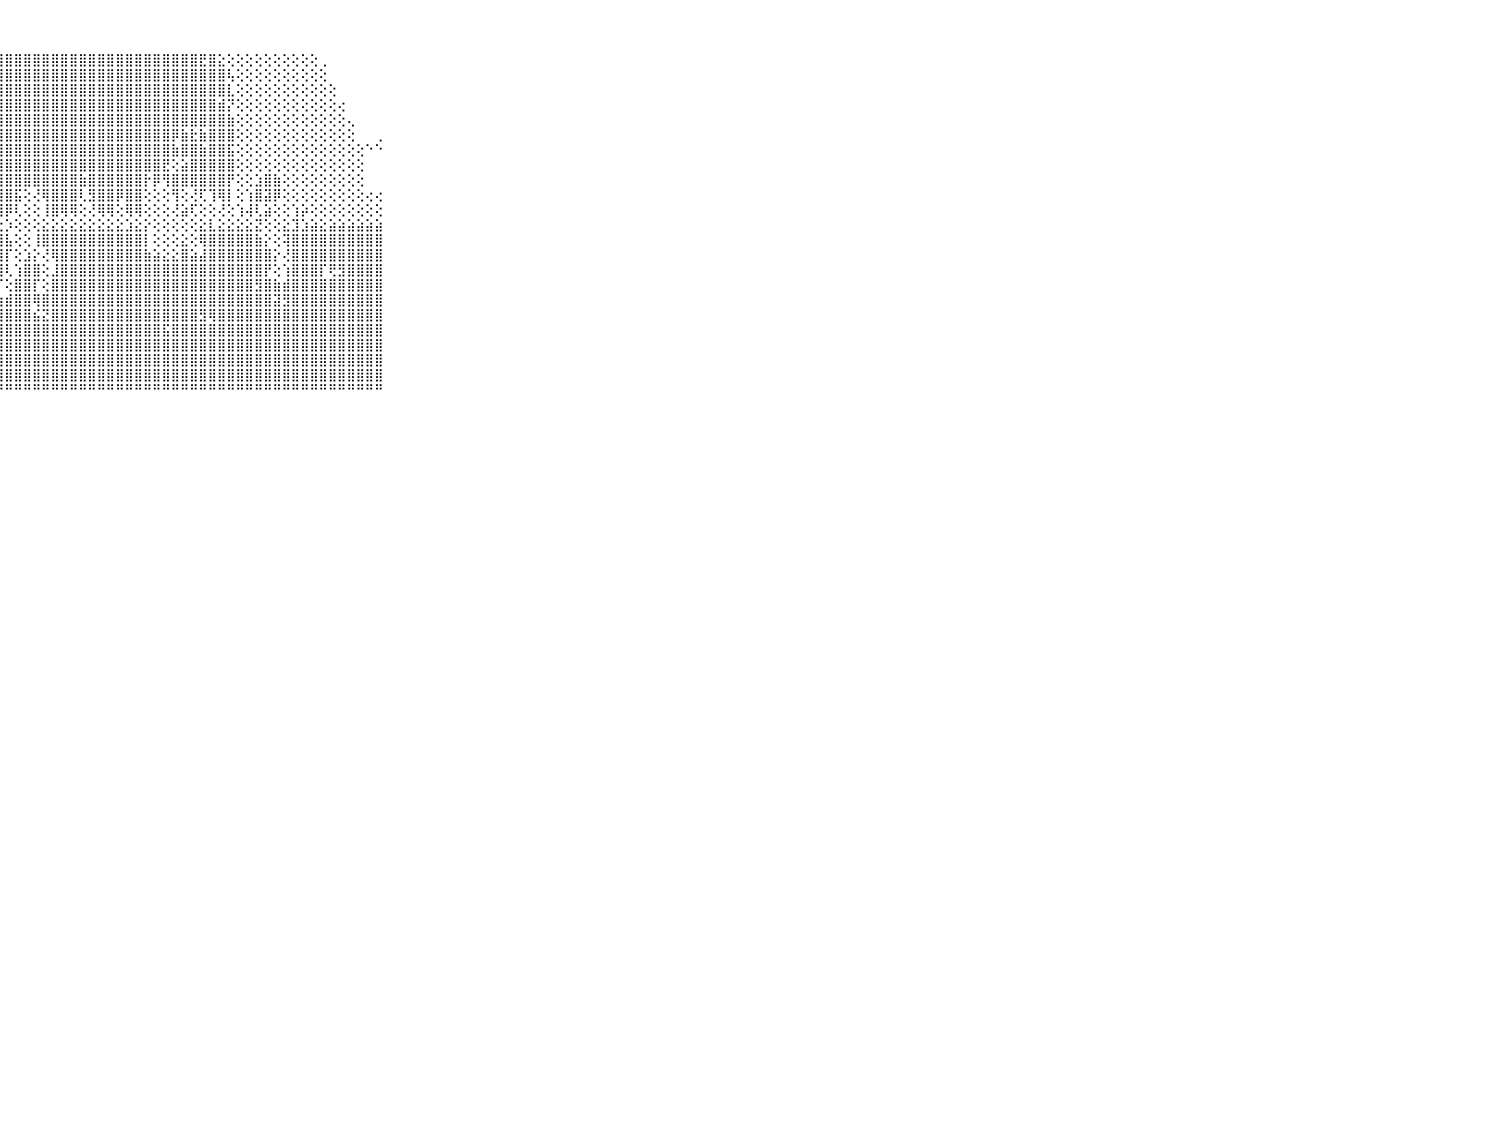

⠀⠀⠀⠀⠀⠀⠀⠀⠀⠀⠀⣿⣿⣿⣿⣿⣿⣿⣿⣿⣿⣿⣿⣿⣿⣿⣿⣿⣿⣿⣿⣿⣿⣿⣿⣿⣿⣿⣿⣿⣿⣿⣿⣿⣿⣿⣿⣿⣿⣟⣿⣕⢕⢕⢕⢕⢕⢕⢕⢕⢕⢕⢀⠀⠀⠀⠀⠀⠀⠀⠀⠀⠀⠀⠀⠀⠀⠀⠀⠀⠀
⠀⠀⠀⠀⠀⠀⠀⠀⠀⠀⠀⣿⣿⣿⣿⣿⣿⣿⣿⣿⣿⣿⣿⣿⣿⣿⣿⣿⣿⣿⣿⣿⣿⣿⣿⣿⣿⣿⣿⣿⣿⣿⣿⣿⣿⣿⣿⣿⣿⣿⣿⣿⢧⢕⢕⢕⢕⢕⢕⢕⢕⢕⢕⠀⠀⠀⠀⠀⠀⠀⠀⠀⠀⠀⠀⠀⠀⠀⠀⠀⠀
⠀⠀⠀⠀⠀⠀⠀⠀⠀⠀⠀⣿⣿⣿⣿⣿⣿⣿⣿⣿⣿⣿⣿⣿⣿⣿⣿⣿⣿⣿⣿⣿⣿⣿⣿⣿⣿⣿⣿⣿⣿⣿⣿⣿⣿⣿⣿⣿⣿⣿⣿⣿⣇⢕⢕⢕⢕⢕⢕⢕⢕⢕⢕⢕⠀⠀⠀⠀⠀⠀⠀⠀⠀⠀⠀⠀⠀⠀⠀⠀⠀
⠀⠀⠀⠀⠀⠀⠀⠀⠀⠀⠀⣿⣿⣿⣿⣿⣿⣿⣿⣿⣿⣿⣿⣿⣿⣿⣿⣿⣿⣿⣿⣿⣿⣿⣿⣿⣿⣿⣿⣿⣿⣿⣿⣿⣿⣿⣿⣿⣿⣿⣿⣾⡝⢕⢕⢕⢕⢕⢕⢕⢕⢕⢕⢕⢔⠀⠀⠀⠀⠀⠀⠀⠀⠀⠀⠀⠀⠀⠀⠀⠀
⠀⠀⠀⠀⠀⠀⠀⠀⠀⠀⠀⣿⣿⣿⣿⣿⣿⣿⣿⣿⣿⣿⣿⣿⣿⣿⣿⣿⣿⣿⣿⣿⣿⣿⣿⣿⣿⣿⣿⣿⣿⣿⣿⣿⣿⣿⣿⣿⣿⣿⣿⣿⣷⢕⢕⢕⢕⢕⢕⢕⢕⢕⢕⢕⢕⢄⠀⠀⠀⠀⠀⠀⠀⠀⠀⠀⠀⠀⠀⠀⠀
⠀⠀⠀⠀⠀⠀⠀⠀⠀⠀⠀⣿⣿⣿⣿⣿⣿⣿⣿⣿⣿⣿⣿⣿⣿⣿⣿⣿⣿⣿⣿⣿⣿⣿⣿⣿⣿⣿⣿⣿⣿⣿⣿⣿⣿⣿⡿⣷⣗⣷⣿⣿⣿⢕⢕⢕⢕⢕⢕⢕⢕⢕⢕⢕⢕⢕⠀⠀⢀⠀⠀⠀⠀⠀⠀⠀⠀⠀⠀⠀⠀
⠀⠀⠀⠀⠀⠀⠀⠀⠀⠀⠀⣿⣿⣿⣿⣿⣿⣿⣿⣿⣿⣿⣿⣿⣿⣿⣿⣿⣿⣿⣿⣿⣿⣿⣿⣿⣿⣿⣿⣿⣿⣿⣿⣿⣿⣿⣷⣿⣿⣷⣿⣿⣯⢕⢕⢕⢕⢕⢕⢕⢕⢕⢕⢕⢕⢕⢕⠑⠑⠀⠀⠀⠀⠀⠀⠀⠀⠀⠀⠀⠀
⠀⠀⠀⠀⠀⠀⠀⠀⠀⠀⠀⣿⣿⣿⣿⣿⣿⣿⣿⣿⣿⣿⣿⣿⣿⣿⣿⣿⣿⣿⣿⣿⣿⣿⣿⣿⣿⣿⣿⣿⣿⣿⣿⣿⣿⣟⢕⣵⣿⣿⣿⣿⣿⢕⢕⢕⢕⢕⢕⢕⢕⢕⢕⢕⢕⢕⢕⠀⠀⠀⠀⠀⠀⠀⠀⠀⠀⠀⠀⠀⠀
⠀⠀⠀⠀⠀⠀⠀⠀⠀⠀⠀⣿⣿⣿⣿⣿⣿⣿⣿⣿⣿⣿⣿⡯⣿⣿⣿⣿⣿⣿⣿⣿⣿⣿⣿⣿⣷⣿⣿⣿⣿⣿⣿⡗⡿⢻⣿⣿⣿⣿⣿⣿⡟⢕⢕⣱⣿⣷⢕⢕⢕⢕⢕⢕⢕⢕⢕⠀⠀⠀⠀⠀⠀⠀⠀⠀⠀⠀⠀⠀⠀
⠀⠀⠀⠀⠀⠀⠀⠀⠀⠀⠀⣿⣿⣿⣿⣿⣿⣿⣿⣿⣿⣿⣿⢇⢿⣿⣿⣿⣿⣯⢕⢜⢿⣿⣿⣿⢇⣻⣿⣿⡿⣿⣿⢕⢕⢕⢻⢕⢜⢏⢹⢿⡇⢕⢱⣿⣽⡿⢕⢕⢕⢕⢕⢕⢕⢕⢕⢔⢔⠀⠀⠀⠀⠀⠀⠀⠀⠀⠀⠀⠀
⠀⠀⠀⠀⠀⠀⠀⠀⠀⠀⠀⢿⢿⢿⢹⢿⢿⢿⢇⢾⢿⢿⢿⢕⢾⣿⢿⣿⡿⢇⢕⢕⢸⣿⢿⢿⢕⢜⢿⢿⢕⢿⢿⢕⢕⢕⢜⣵⢏⢕⢕⢜⢕⢱⢼⢇⣵⢕⢕⢱⡵⢕⢕⢕⢕⢕⢕⢕⢕⠀⠀⠀⠀⠀⠀⠀⠀⠀⠀⠀⠀
⠀⠀⠀⠀⠀⠀⠀⠀⠀⠀⠀⢕⢕⢕⢕⣕⣕⢕⣕⢕⢕⢕⢕⢕⣕⣕⣕⣕⡱⢕⢕⢕⣕⣕⣕⣕⣕⣕⣕⣕⣕⣱⣕⡕⢕⢕⢕⢕⢕⣕⣇⣕⣕⣕⣕⣝⢕⢕⣕⣹⣱⣵⣕⣵⣵⣵⣵⣵⣵⠀⠀⠀⠀⠀⠀⠀⠀⠀⠀⠀⠀
⠀⠀⠀⠀⠀⠀⠀⠀⠀⠀⠀⣿⣿⣿⣿⣿⣿⣿⣿⣿⣿⣿⣿⣿⣿⣿⣿⣿⣧⢕⢕⢸⣿⣿⣿⣿⣿⣿⣿⣿⣿⣿⣿⡇⢕⢕⢕⣕⢕⢿⣿⣿⣿⣿⣿⣷⡕⢕⢽⣿⣿⣿⣿⣿⣿⣿⣿⣿⣿⠀⠀⠀⠀⠀⠀⠀⠀⠀⠀⠀⠀
⠀⠀⠀⠀⠀⠀⠀⠀⠀⠀⠀⣿⣿⣿⣿⣿⣿⣿⣿⣿⣿⣿⣿⣿⣿⣿⣿⣿⡏⢕⣱⡕⢜⢿⣿⣿⣿⣿⣿⣿⣿⣿⣿⣷⣵⣕⣕⣿⣵⣼⣿⣿⣿⣿⣿⣿⣿⡕⢜⣿⣿⣿⣿⣿⣿⣿⣿⣿⣿⠀⠀⠀⠀⠀⠀⠀⠀⠀⠀⠀⠀
⠀⠀⠀⠀⠀⠀⠀⠀⠀⠀⠀⣿⣿⣿⣿⣿⣿⣿⣿⣿⣿⣿⣿⣿⣿⣿⣿⣿⢇⢱⣿⣿⢕⣸⣿⣿⣿⣿⣿⣿⣿⣿⣿⣿⣿⣿⣿⣿⣿⣿⣿⣿⣿⣿⣿⣿⡟⢕⢱⣿⣿⣿⡏⢟⣻⣿⣿⣿⣿⠀⠀⠀⠀⠀⠀⠀⠀⠀⠀⠀⠀
⠀⠀⠀⠀⠀⠀⠀⠀⠀⠀⠀⣿⣿⣿⣿⣿⣿⣿⣿⣿⣿⣿⣿⣿⣿⣿⣿⡏⢕⣿⣿⡏⢕⣿⣿⣿⣿⣿⣿⣿⣿⣿⣿⣿⣿⣿⣿⣿⣿⣿⣿⣿⣿⣿⣿⣻⣿⣷⣾⣿⣿⣿⣿⣿⣿⣿⣿⣿⣿⠀⠀⠀⠀⠀⠀⠀⠀⠀⠀⠀⠀
⠀⠀⠀⠀⠀⠀⠀⠀⠀⠀⠀⣿⣿⣿⣿⣿⣿⣿⣿⣿⣿⣿⣿⣿⣿⣿⣿⣷⣾⣿⣿⢿⣿⣿⣿⣿⣿⣿⣿⣿⣿⣿⣿⣿⣿⣿⣿⣿⣿⣿⣿⣿⣿⣿⣿⣿⣿⣽⣻⣿⣿⣿⣿⣿⣿⣿⣿⣿⣿⠀⠀⠀⠀⠀⠀⠀⠀⠀⠀⠀⠀
⠀⠀⠀⠀⠀⠀⠀⠀⠀⠀⠀⣿⣿⣿⣿⣿⣿⣿⣿⣿⣿⣿⣿⣿⣿⣿⣿⣿⣿⣿⣿⣮⣝⣿⣿⣿⣿⣿⣿⣿⣿⣿⣿⣿⣿⣿⣿⣿⣿⣻⢿⣿⣿⣿⣿⣿⣿⣿⣿⣿⣿⣿⣿⣿⣿⣿⣿⣿⣿⠀⠀⠀⠀⠀⠀⠀⠀⠀⠀⠀⠀
⠀⠀⠀⠀⠀⠀⠀⠀⠀⠀⠀⣿⣿⣿⣿⣿⣿⣿⣿⣿⣿⣿⣿⣿⣿⣿⣿⣿⣿⣿⣿⣿⣿⣿⣿⣿⣿⣿⣿⣿⣿⣿⣿⣿⣿⣯⣿⣿⣿⣿⣿⣿⣿⣿⣿⣿⣿⣿⣿⣿⣿⣿⣿⣿⣿⣿⣿⣿⣿⠀⠀⠀⠀⠀⠀⠀⠀⠀⠀⠀⠀
⠀⠀⠀⠀⠀⠀⠀⠀⠀⠀⠀⣿⣿⣿⣿⣿⣿⣿⣿⣿⣿⣿⣿⣿⣿⣿⣿⣿⣿⣿⣿⣿⣿⣿⣿⣿⣿⣿⣿⣿⣿⣿⣿⣿⣿⣿⣿⣿⣿⣿⣿⣿⣿⣿⣿⣿⣿⣿⣿⣿⣿⣿⣿⣿⣿⣿⣿⣿⣿⠀⠀⠀⠀⠀⠀⠀⠀⠀⠀⠀⠀
⠀⠀⠀⠀⠀⠀⠀⠀⠀⠀⠀⣿⣿⣿⣿⣿⣿⣿⣿⣿⣿⣿⣿⣿⣿⣿⣿⣿⣿⣿⣿⣿⣿⣿⣿⣿⣿⣿⣿⣿⣿⣿⣿⣿⣿⣿⣿⣿⣿⣿⣿⣿⣿⣿⣿⣿⣿⣿⣿⣿⣿⣿⣿⣿⣿⣿⣿⣿⣿⠀⠀⠀⠀⠀⠀⠀⠀⠀⠀⠀⠀
⠀⠀⠀⠀⠀⠀⠀⠀⠀⠀⠀⣿⣿⣿⣿⣿⣿⣿⣿⣿⣿⣿⣿⣿⣿⣿⣿⣿⣿⣿⣿⣿⣿⣿⣿⣿⣿⣿⣿⣿⣿⣿⣿⣿⣿⣿⣿⣿⣿⣿⣿⣿⣿⣿⣿⣿⣿⣿⣿⣿⣿⣿⣿⣿⣿⣿⣿⣿⣿⠀⠀⠀⠀⠀⠀⠀⠀⠀⠀⠀⠀
⠀⠀⠀⠀⠀⠀⠀⠀⠀⠀⠀⠛⠛⠛⠛⠛⠛⠛⠛⠛⠛⠛⠛⠛⠛⠛⠛⠛⠛⠛⠛⠛⠛⠛⠛⠛⠛⠛⠛⠛⠛⠛⠛⠛⠛⠛⠛⠛⠛⠛⠛⠛⠛⠛⠛⠛⠛⠛⠛⠛⠛⠛⠛⠛⠛⠛⠛⠛⠛⠀⠀⠀⠀⠀⠀⠀⠀⠀⠀⠀⠀